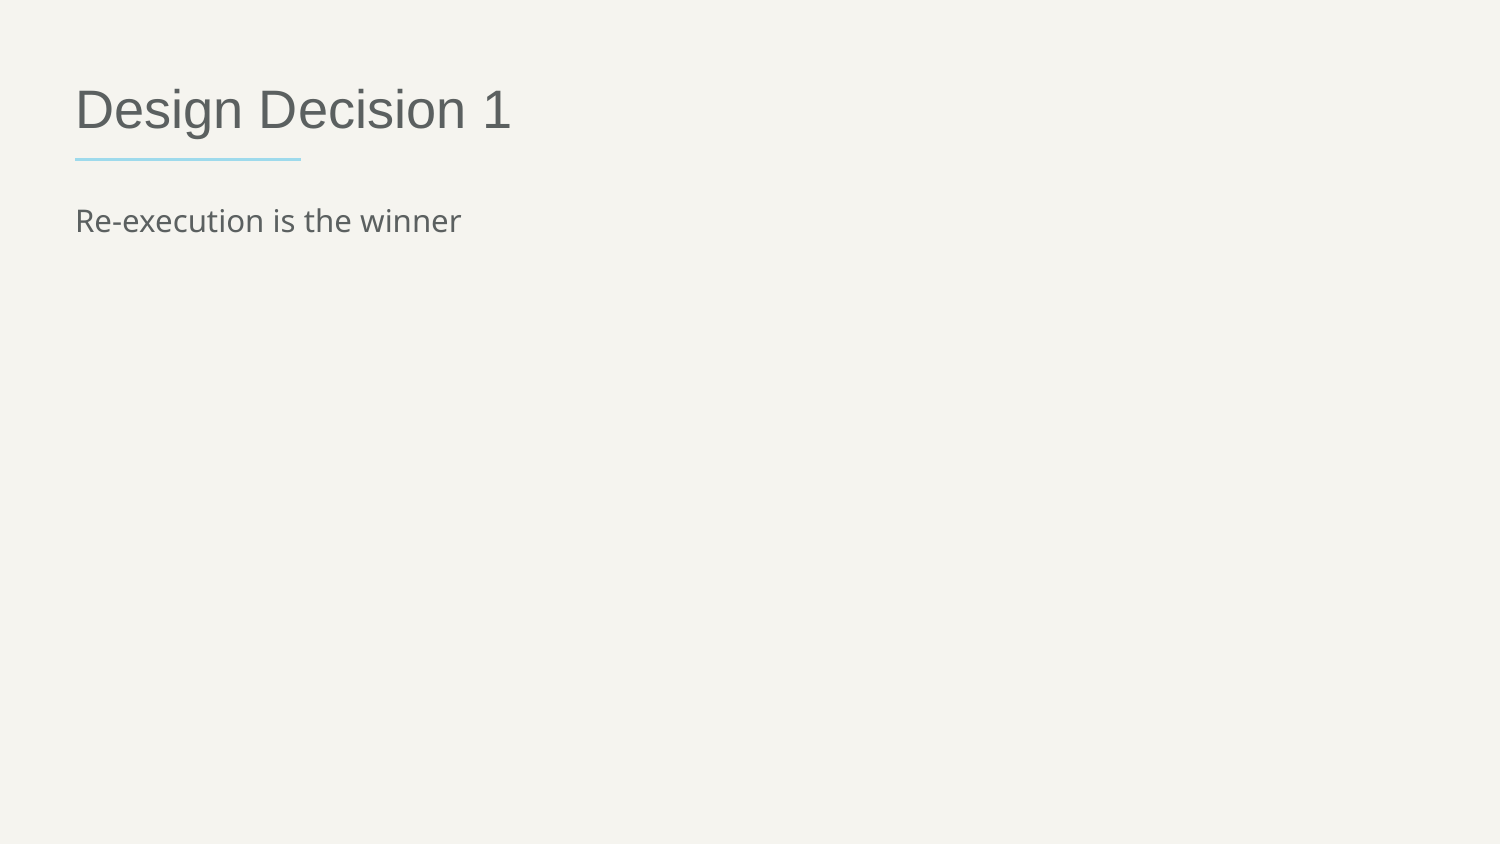

# Design Decision 1
Re-execution is the winner